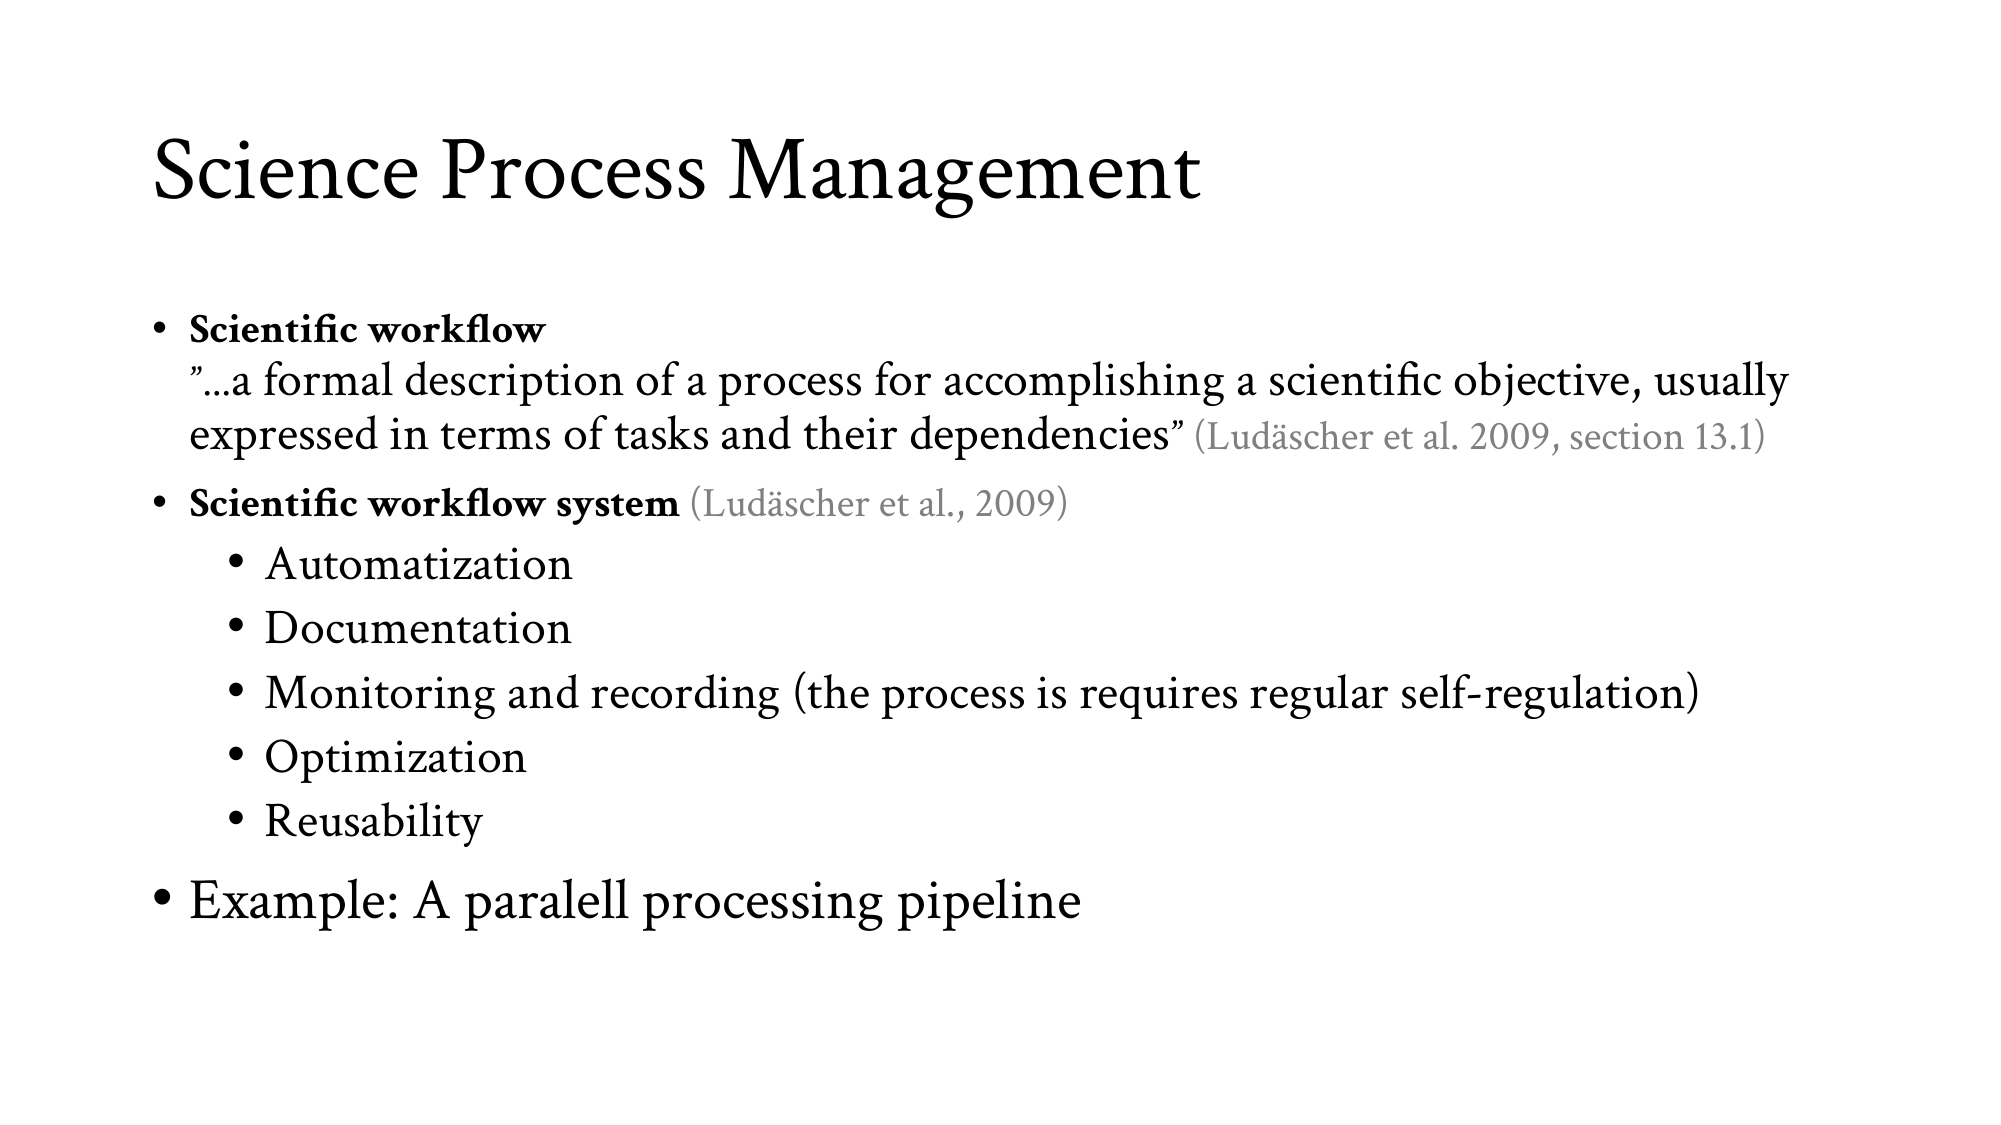

# Science Process Management
Scientific workflow
”...a formal description of a process for accomplishing a scientific objective, usually expressed in terms of tasks and their dependencies” (Ludäscher et al. 2009, section 13.1)
Scientific workflow system (Ludäscher et al., 2009)
Automatization
Documentation
Monitoring and recording (the process is requires regular self-regulation)
Optimization
Reusability
Example: A paralell processing pipeline